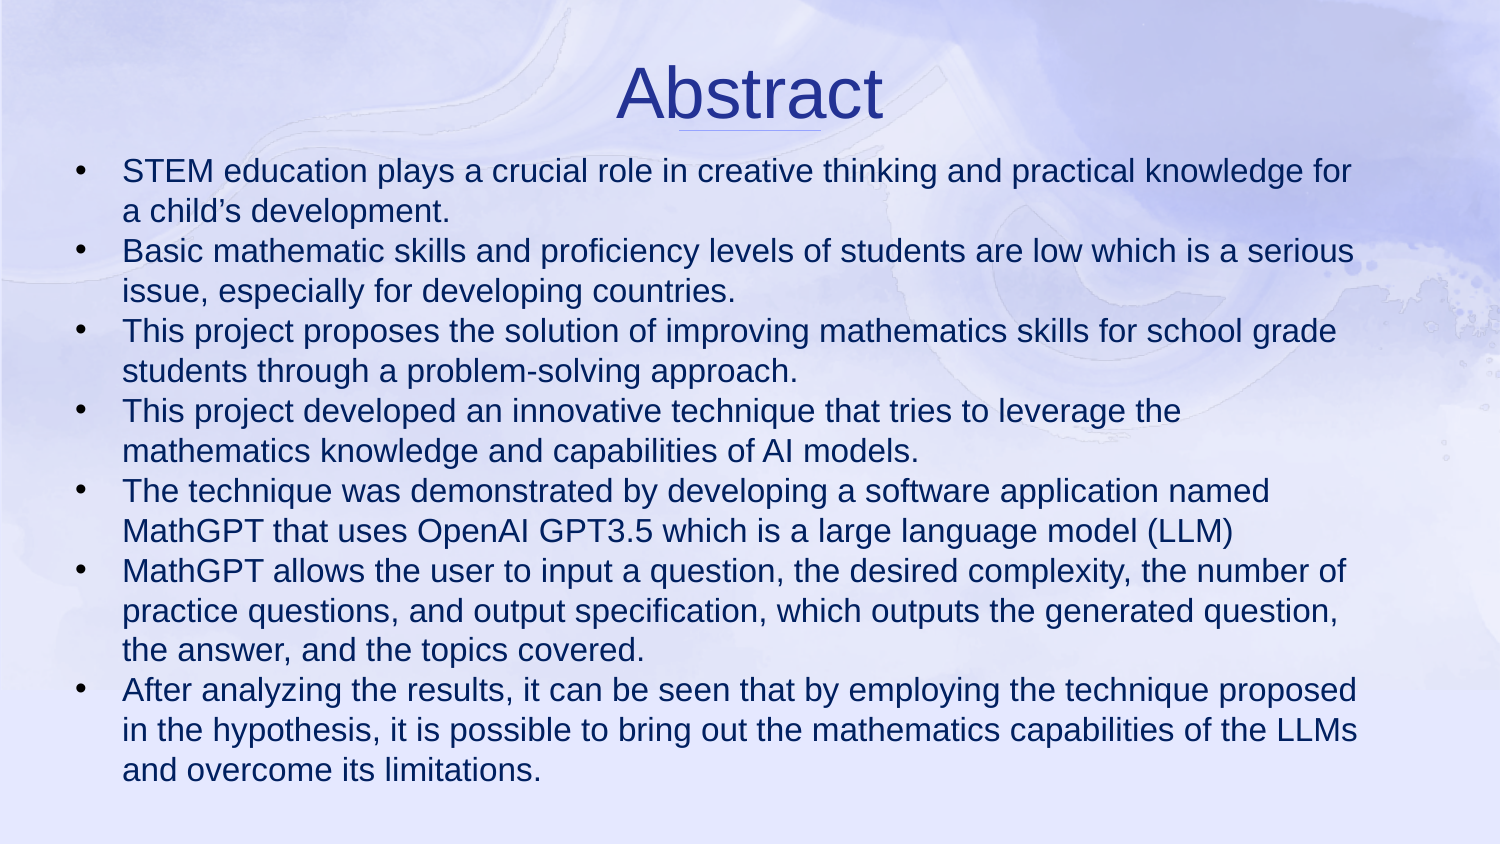

# Abstract
STEM education plays a crucial role in creative thinking and practical knowledge for a child’s development.
Basic mathematic skills and proficiency levels of students are low which is a serious issue, especially for developing countries.
This project proposes the solution of improving mathematics skills for school grade students through a problem-solving approach.
This project developed an innovative technique that tries to leverage the mathematics knowledge and capabilities of AI models.
The technique was demonstrated by developing a software application named MathGPT that uses OpenAI GPT3.5 which is a large language model (LLM)
MathGPT allows the user to input a question, the desired complexity, the number of practice questions, and output specification, which outputs the generated question, the answer, and the topics covered.
After analyzing the results, it can be seen that by employing the technique proposed in the hypothesis, it is possible to bring out the mathematics capabilities of the LLMs and overcome its limitations.